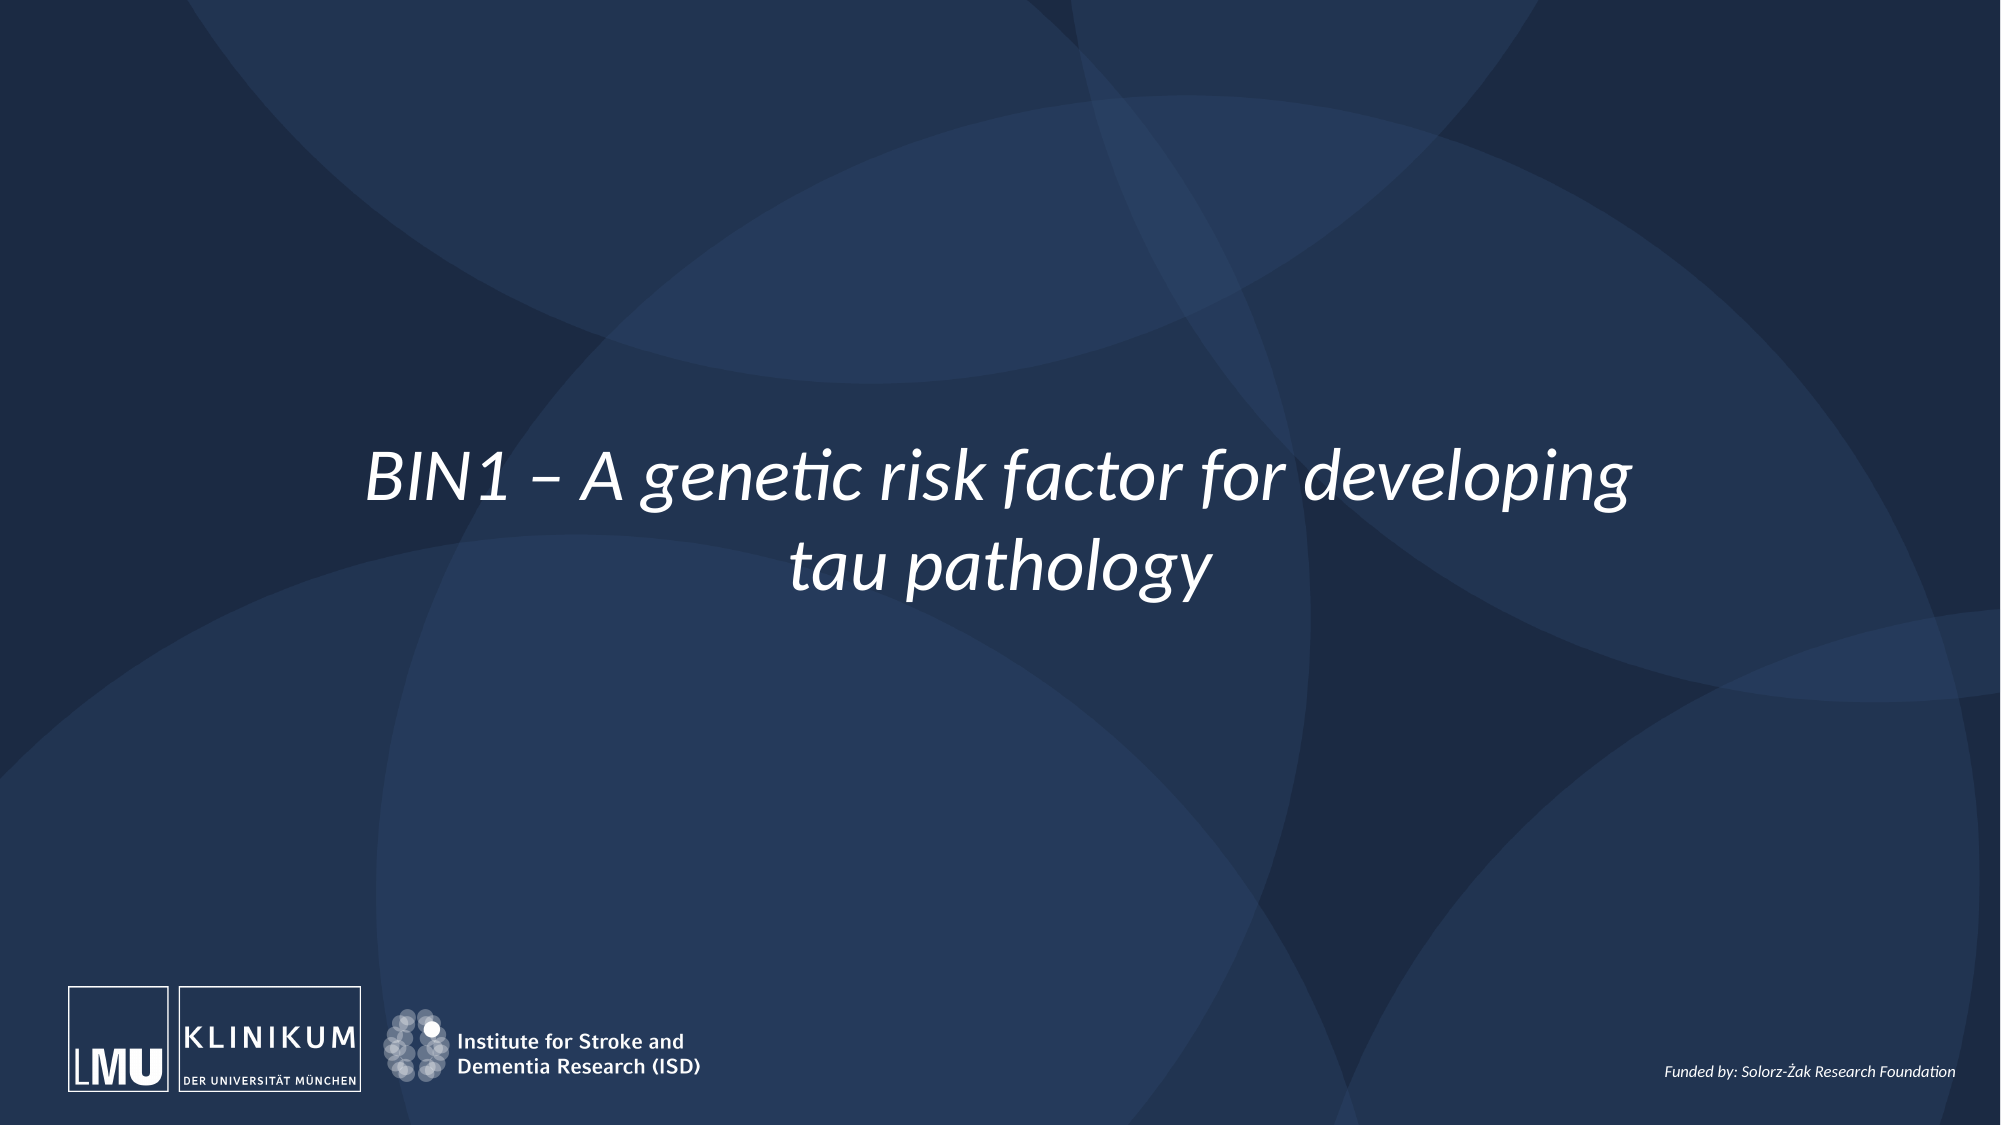

# BIN1 – A genetic risk factor for developing tau pathology